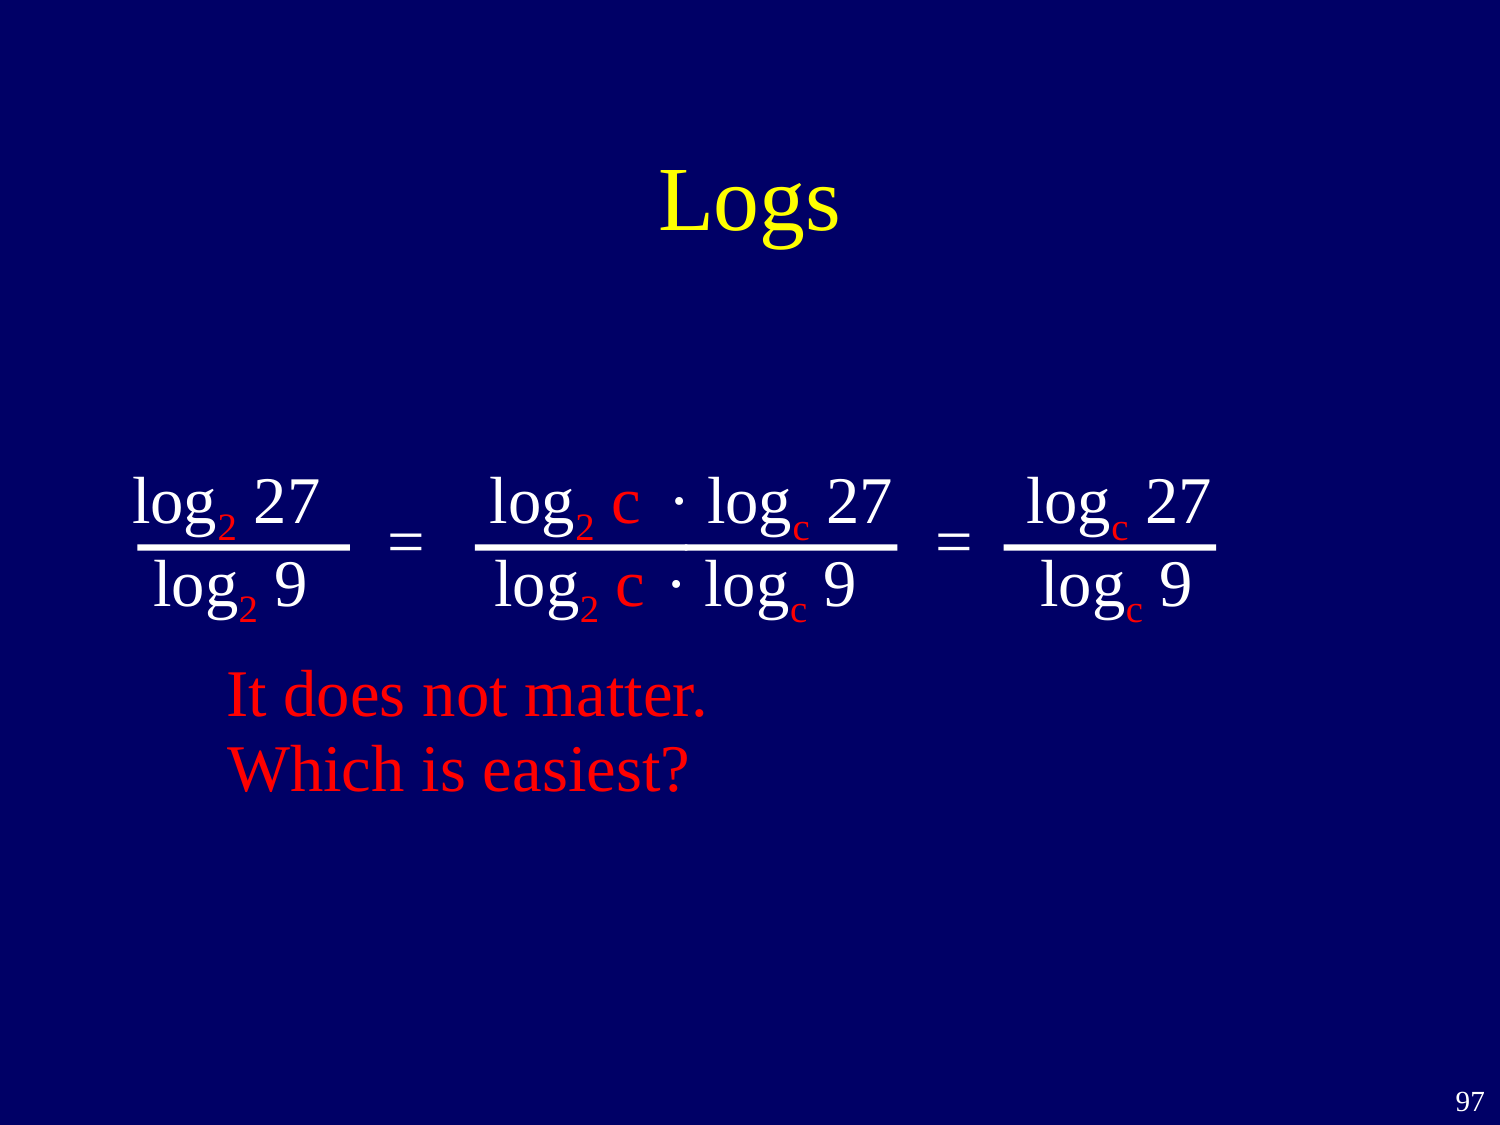

# Logs
log2 27
log2 c
· logc 27
logc 27
=
=
log2 9
log2 c
· logc 9
logc 9

It does not matter.
Which is easiest?